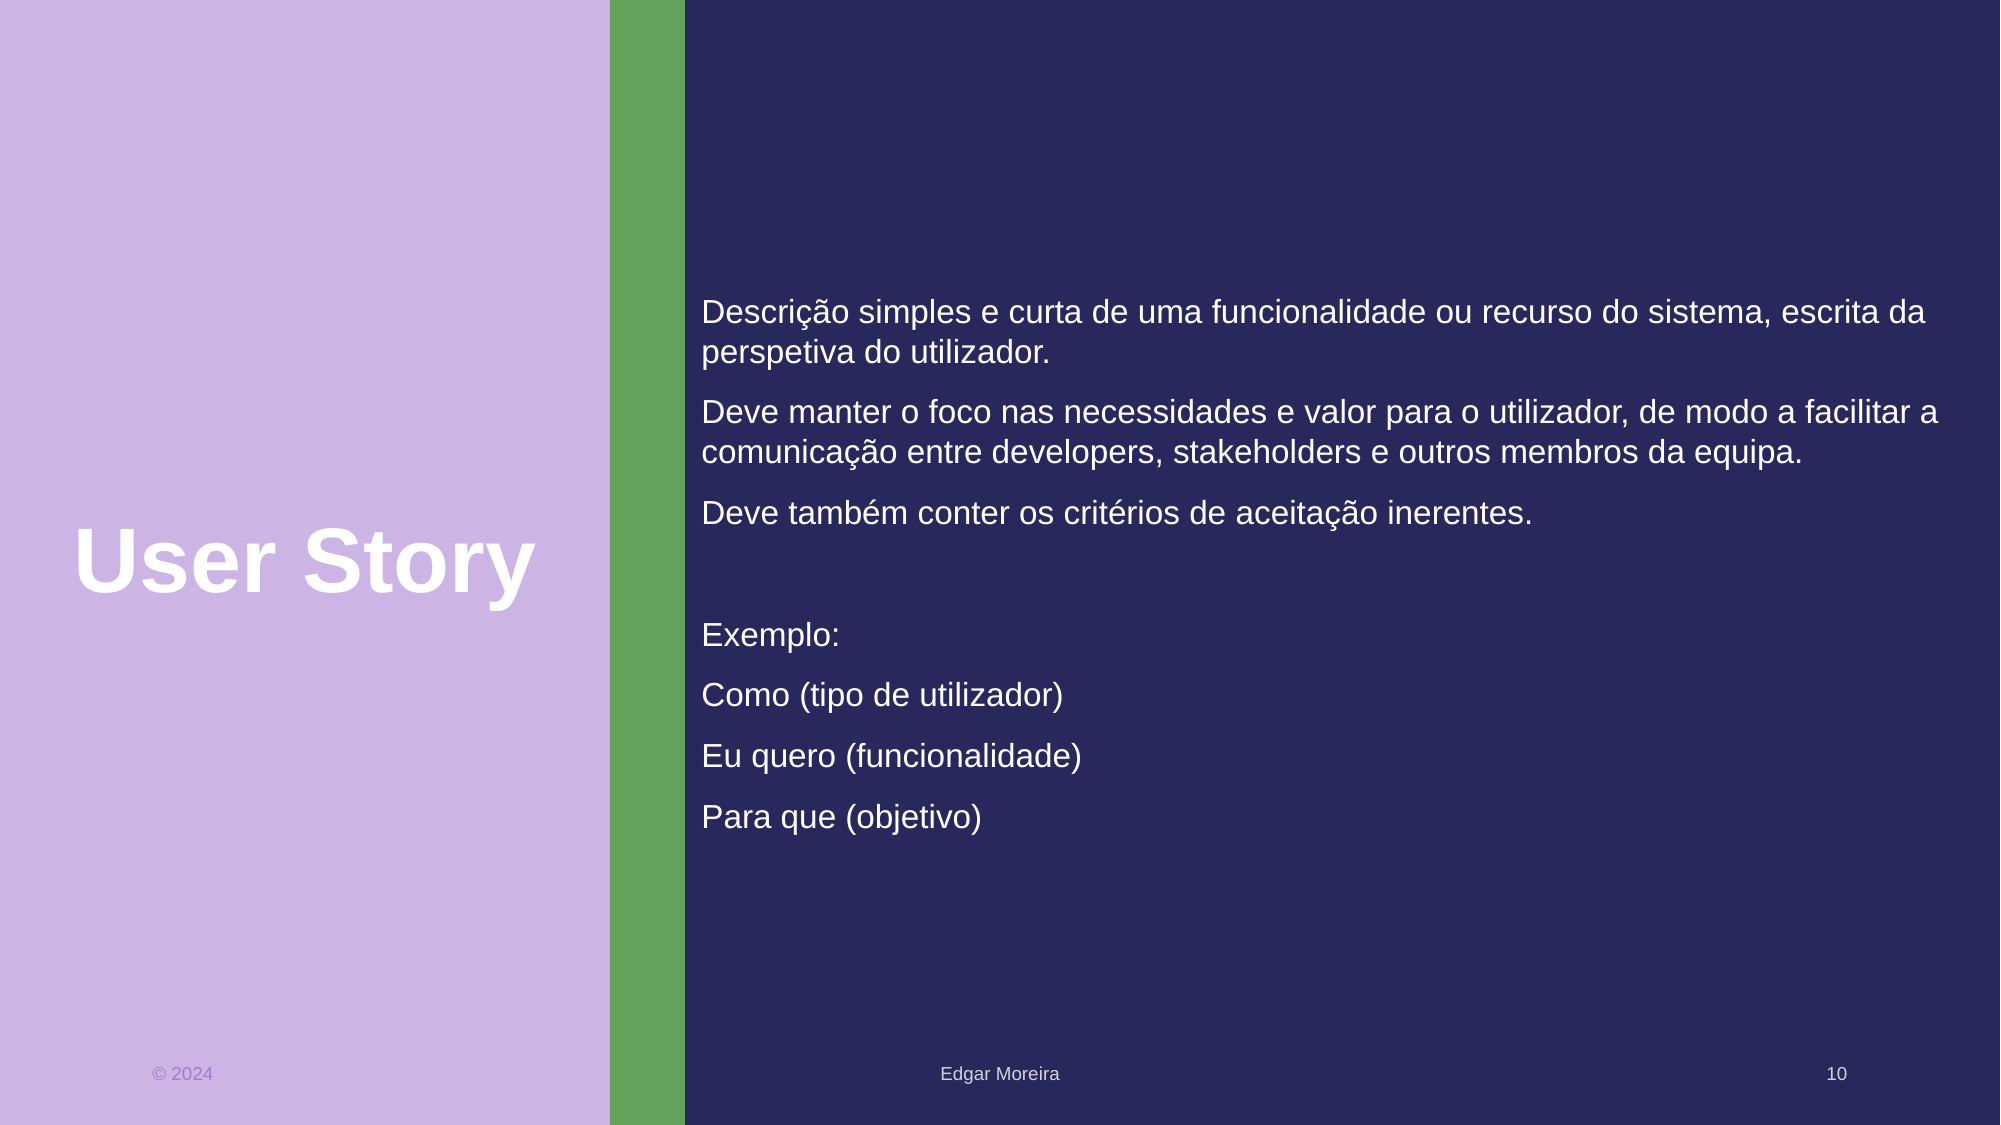

# User Story
Descrição simples e curta de uma funcionalidade ou recurso do sistema, escrita da perspetiva do utilizador.
Deve manter o foco nas necessidades e valor para o utilizador, de modo a facilitar a comunicação entre developers, stakeholders e outros membros da equipa.
Deve também conter os critérios de aceitação inerentes.

Exemplo:
Como (tipo de utilizador)
Eu quero (funcionalidade)
Para que (objetivo)
© 2024
Edgar Moreira
10